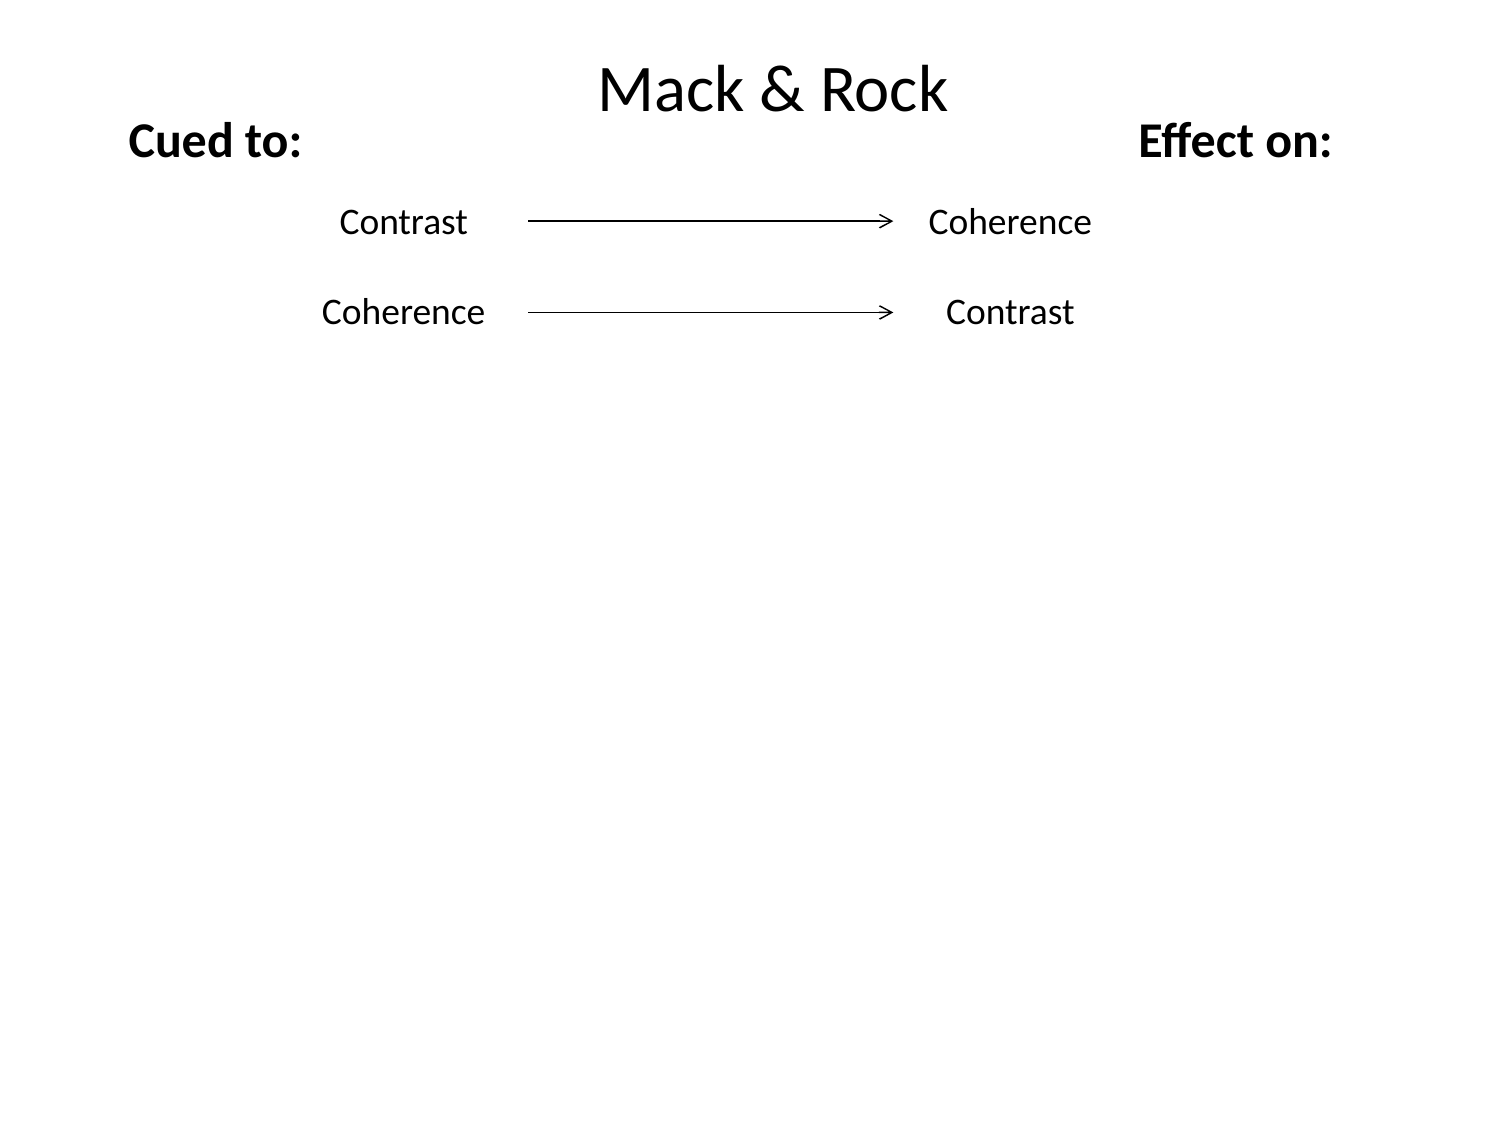

Mack & Rock

Effect on:
Cued to:

Contrast

Coherence

Coherence

Contrast